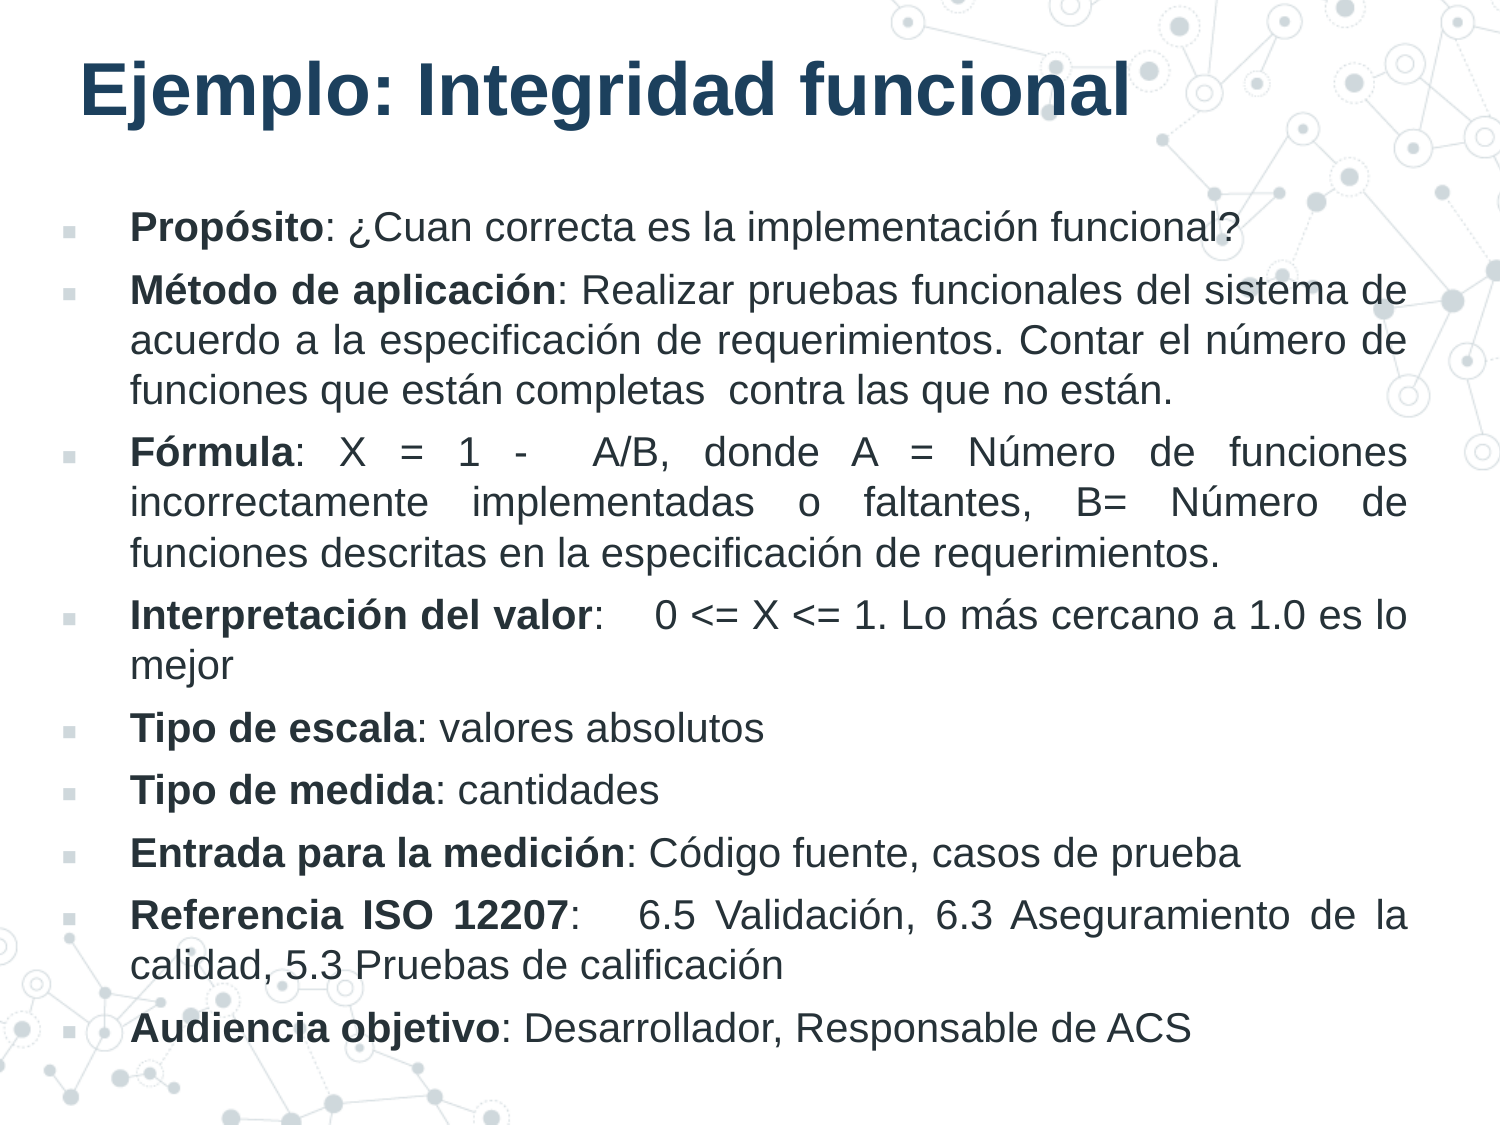

# Ejemplo: Integridad funcional
Propósito: ¿Cuan correcta es la implementación funcional?
Método de aplicación: Realizar pruebas funcionales del sistema de acuerdo a la especificación de requerimientos. Contar el número de funciones que están completas  contra las que no están.
Fórmula: X = 1 -  A/B, donde A = Número de funciones incorrectamente implementadas o faltantes, B= Número de funciones descritas en la especificación de requerimientos.
Interpretación del valor:    0 <= X <= 1. Lo más cercano a 1.0 es lo mejor
Tipo de escala: valores absolutos
Tipo de medida: cantidades
Entrada para la medición: Código fuente, casos de prueba
Referencia ISO 12207:   6.5 Validación, 6.3 Aseguramiento de la calidad, 5.3 Pruebas de calificación
Audiencia objetivo: Desarrollador, Responsable de ACS